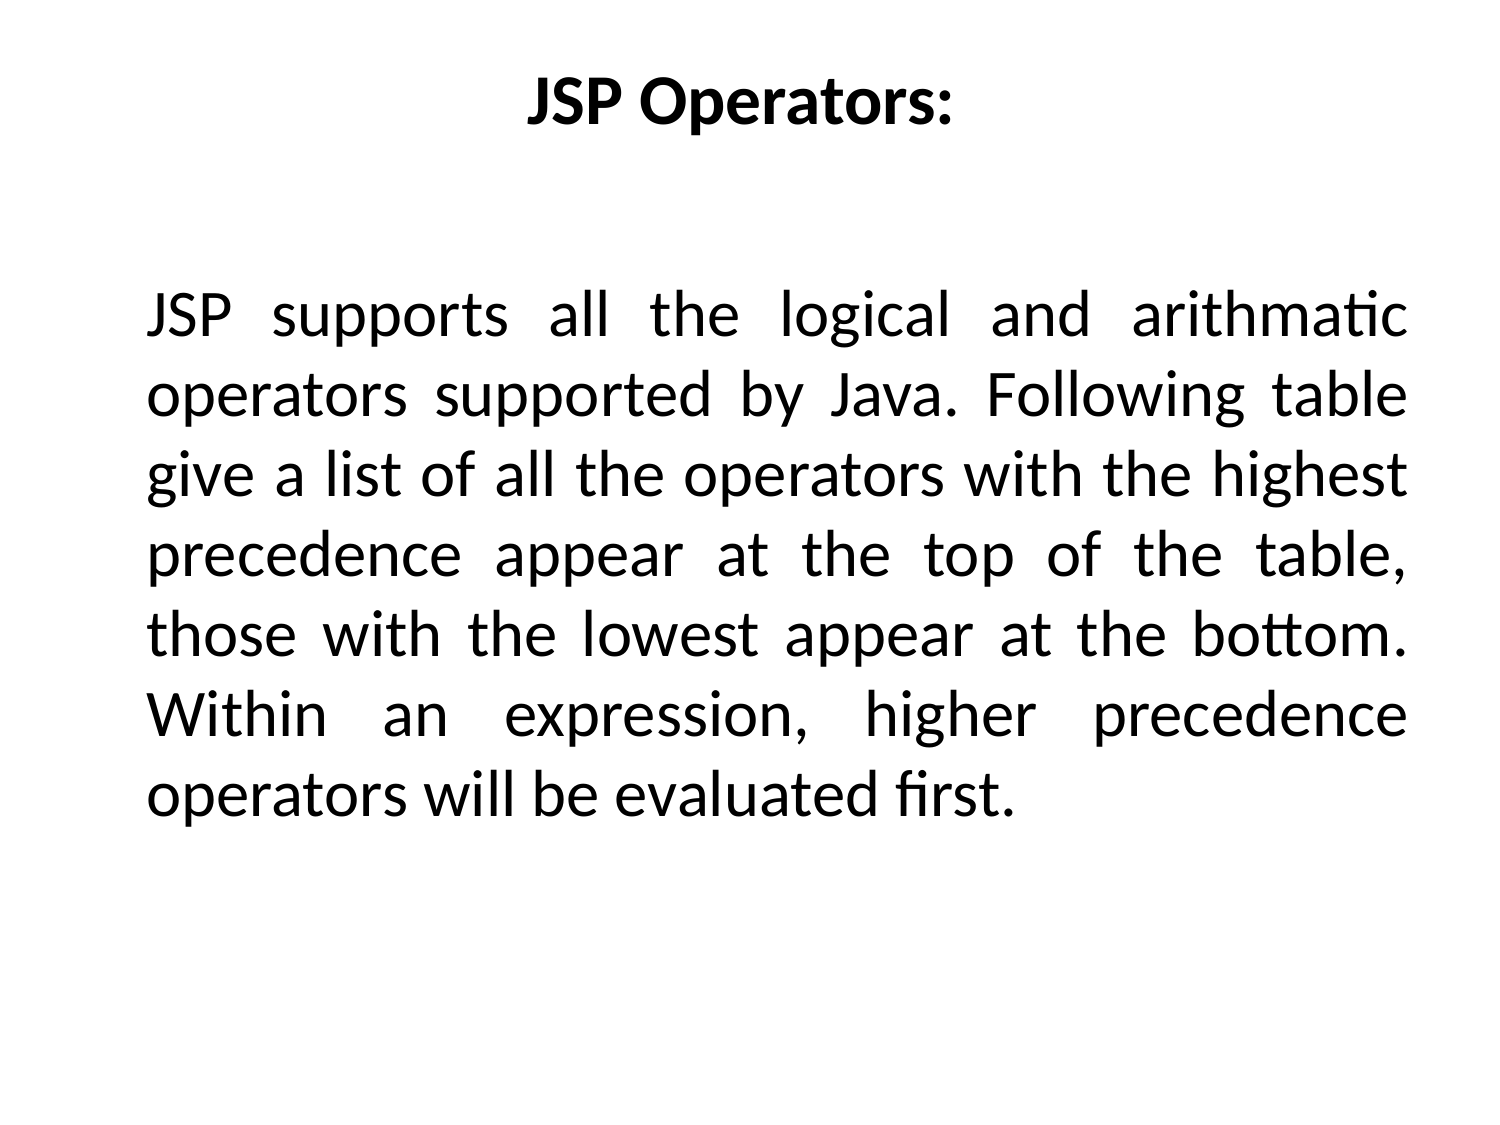

# JSP Operators:
	JSP supports all the logical and arithmatic operators supported by Java. Following table give a list of all the operators with the highest precedence appear at the top of the table, those with the lowest appear at the bottom. Within an expression, higher precedence operators will be evaluated first.